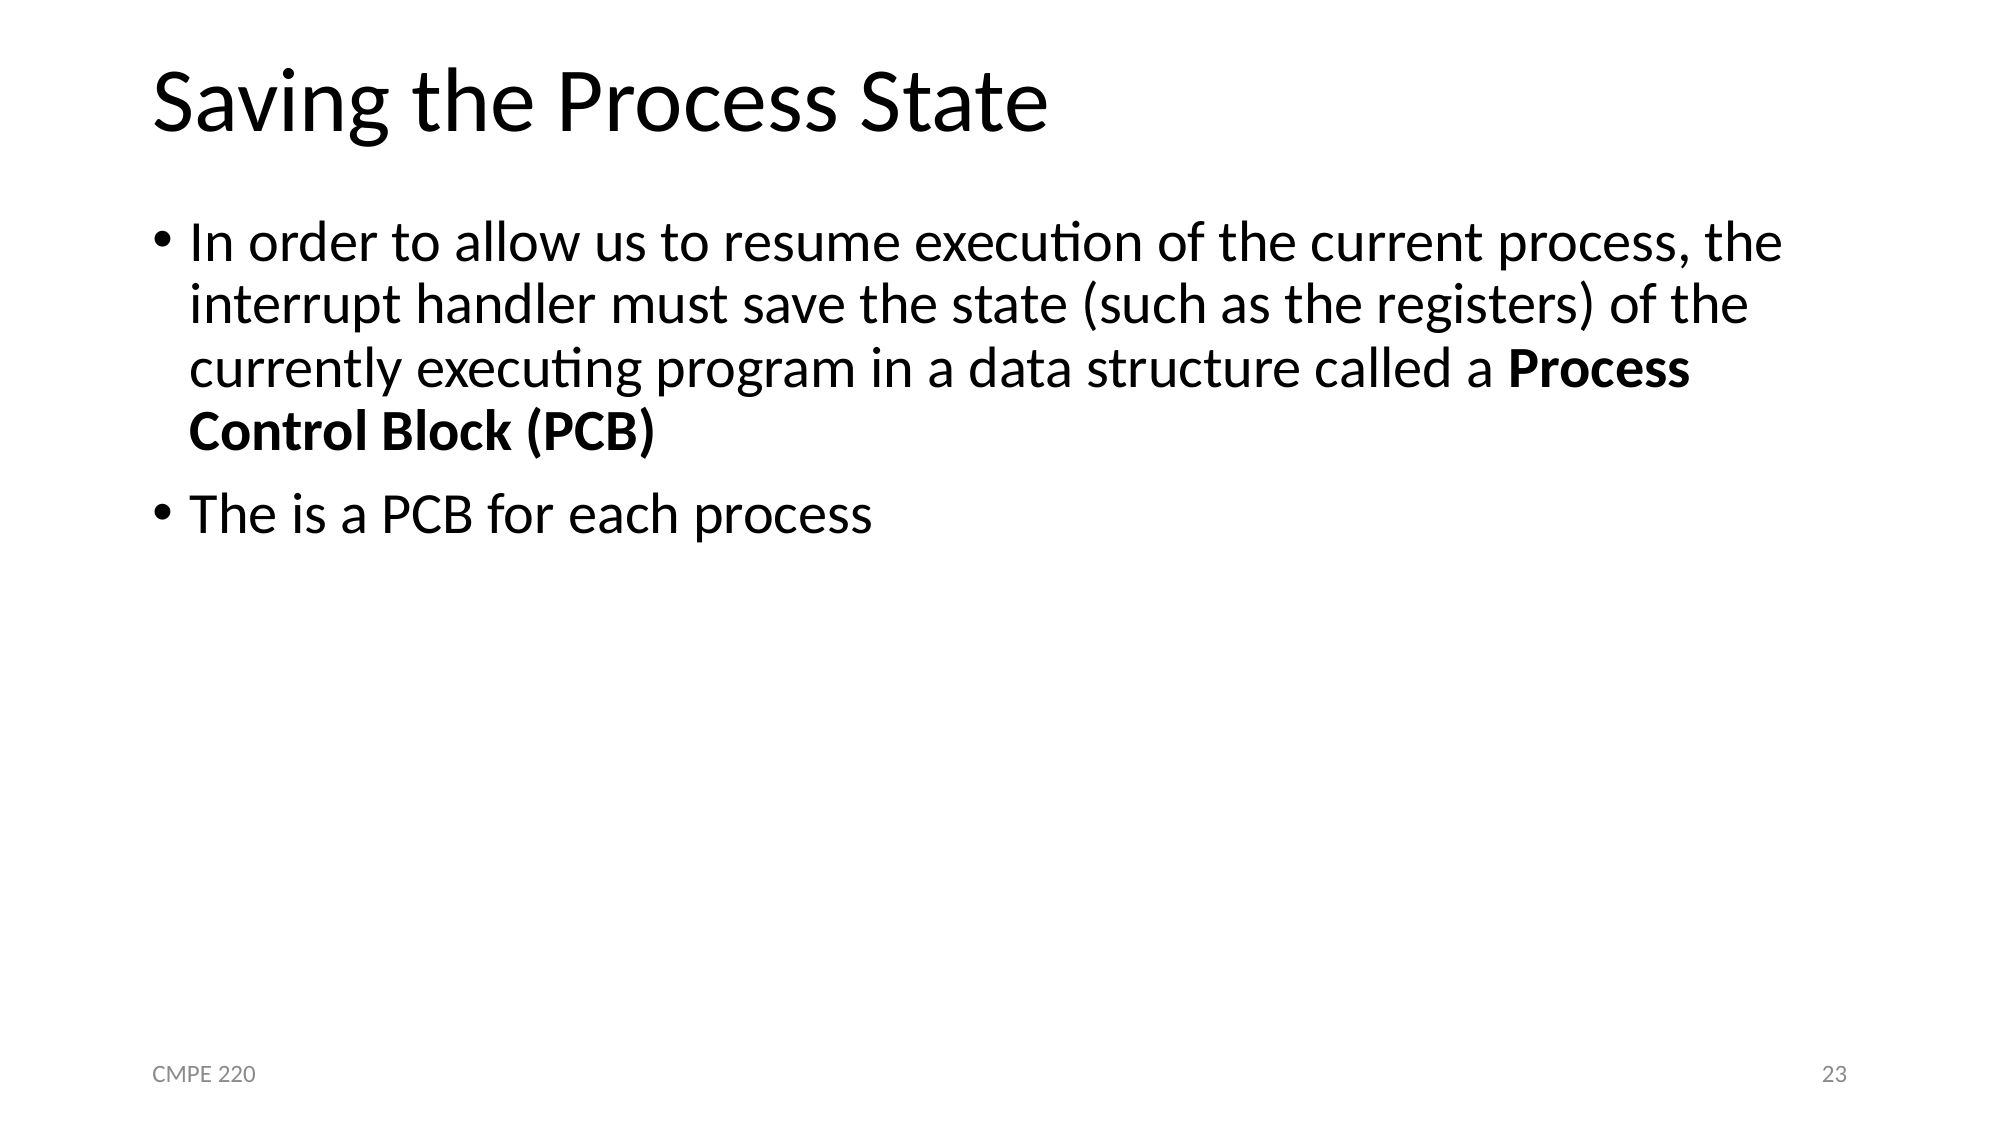

# Saving the Process State
In order to allow us to resume execution of the current process, the interrupt handler must save the state (such as the registers) of the currently executing program in a data structure called a Process Control Block (PCB)
The is a PCB for each process
CMPE 220
23